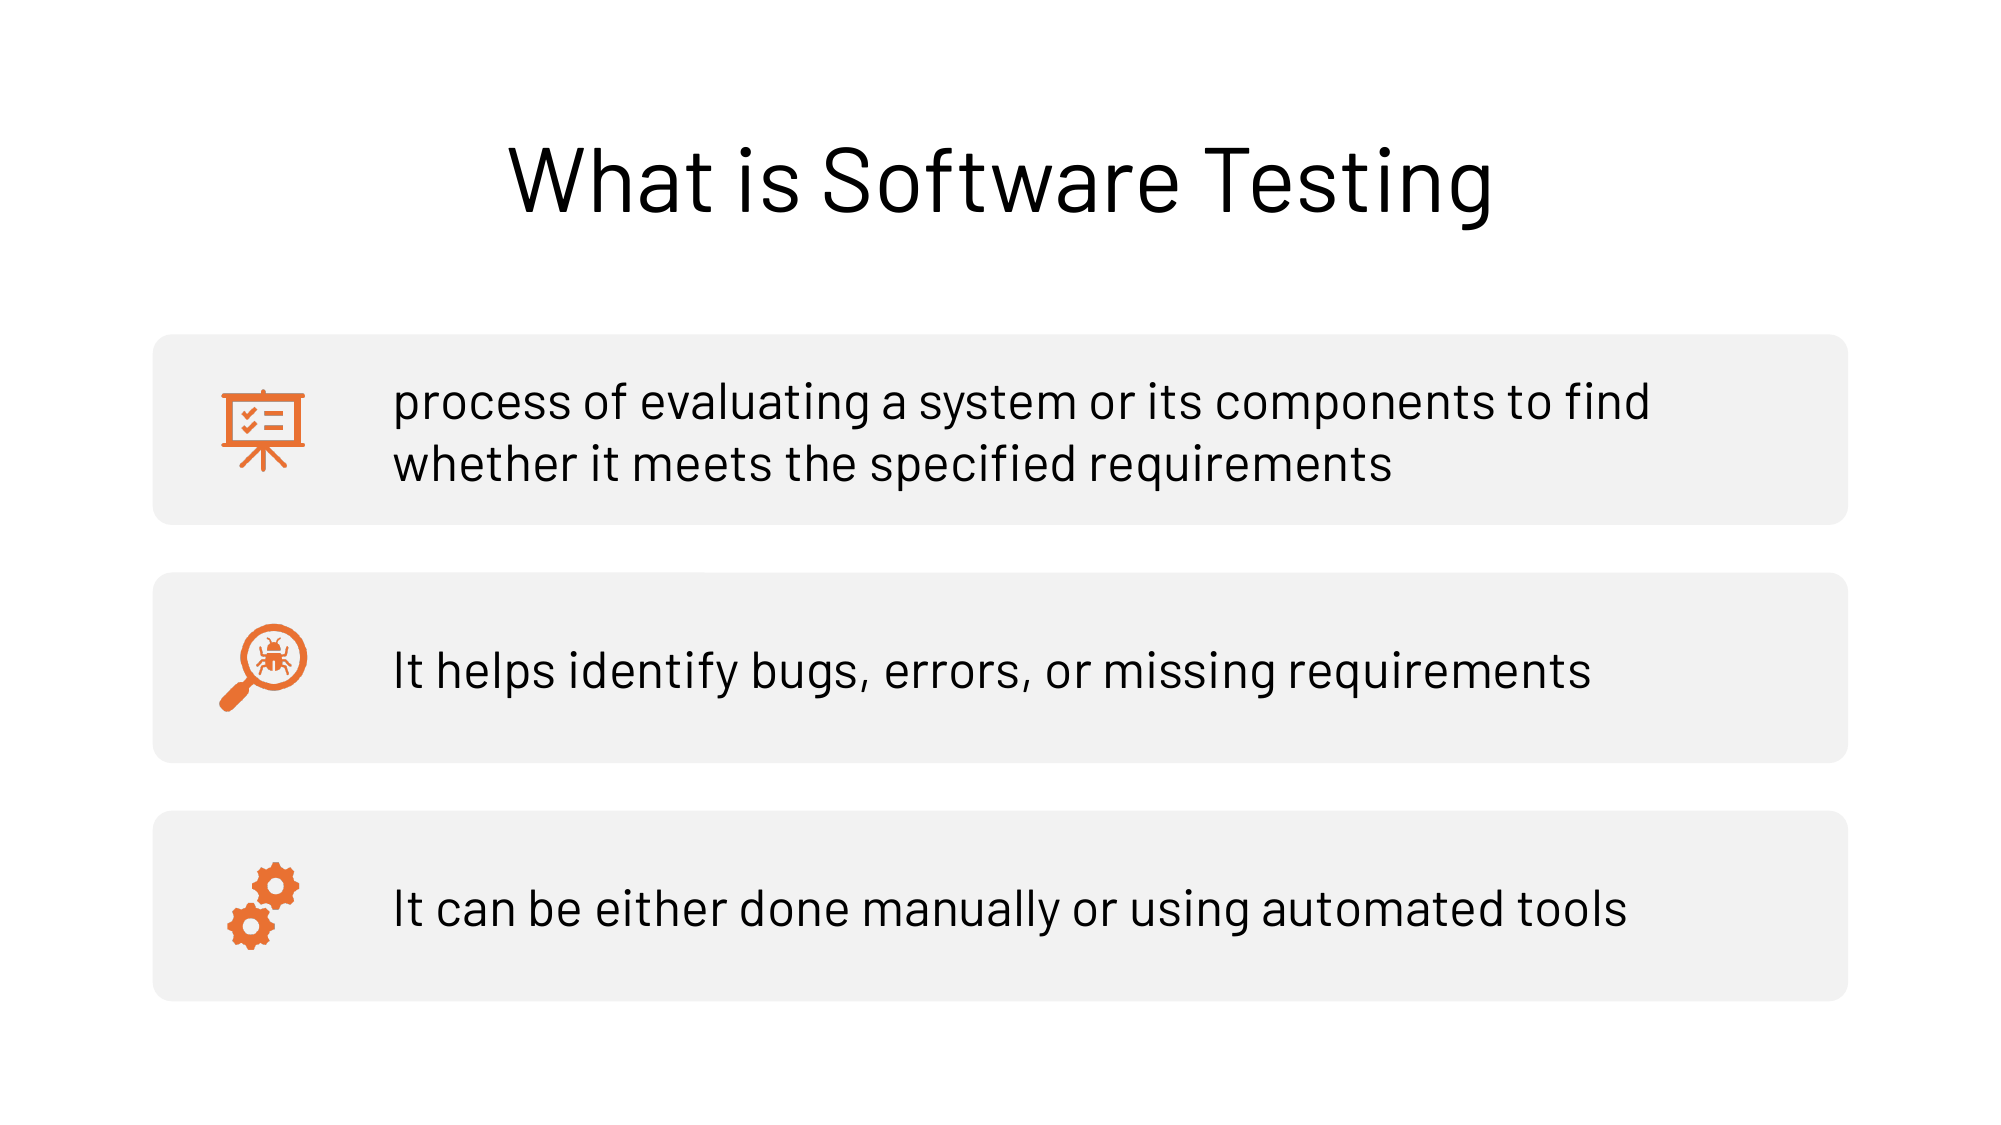

# What is Software Testing
process of evaluating a system or its components to find whether it meets the specified requirements
It helps identify bugs, errors, or missing requirements
It can be either done manually or using automated tools​